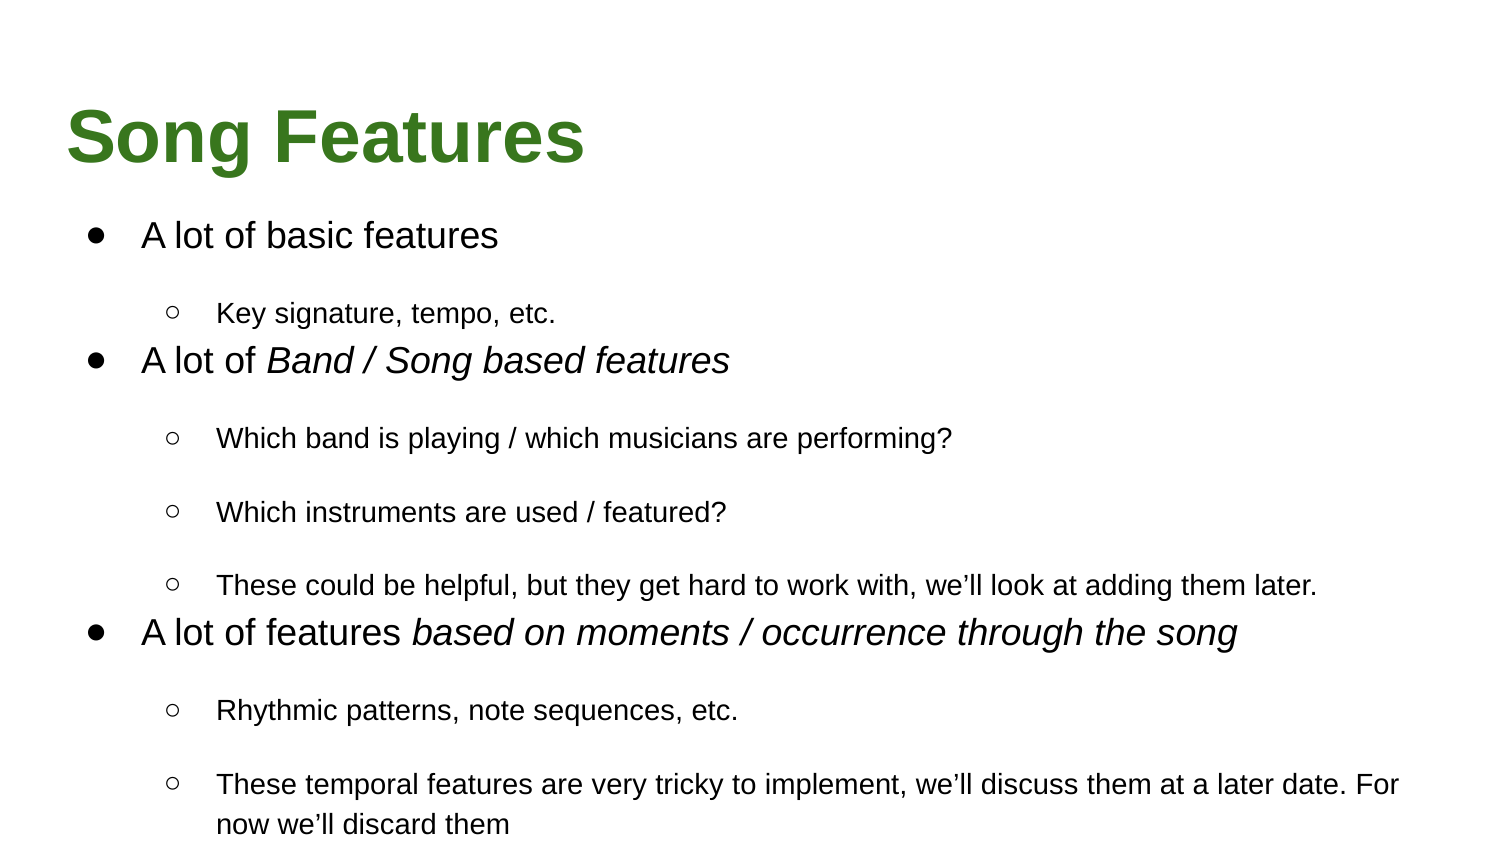

# Song Features
A lot of basic features
Key signature, tempo, etc.
A lot of Band / Song based features
Which band is playing / which musicians are performing?
Which instruments are used / featured?
These could be helpful, but they get hard to work with, we’ll look at adding them later.
A lot of features based on moments / occurrence through the song
Rhythmic patterns, note sequences, etc.
These temporal features are very tricky to implement, we’ll discuss them at a later date. For now we’ll discard them